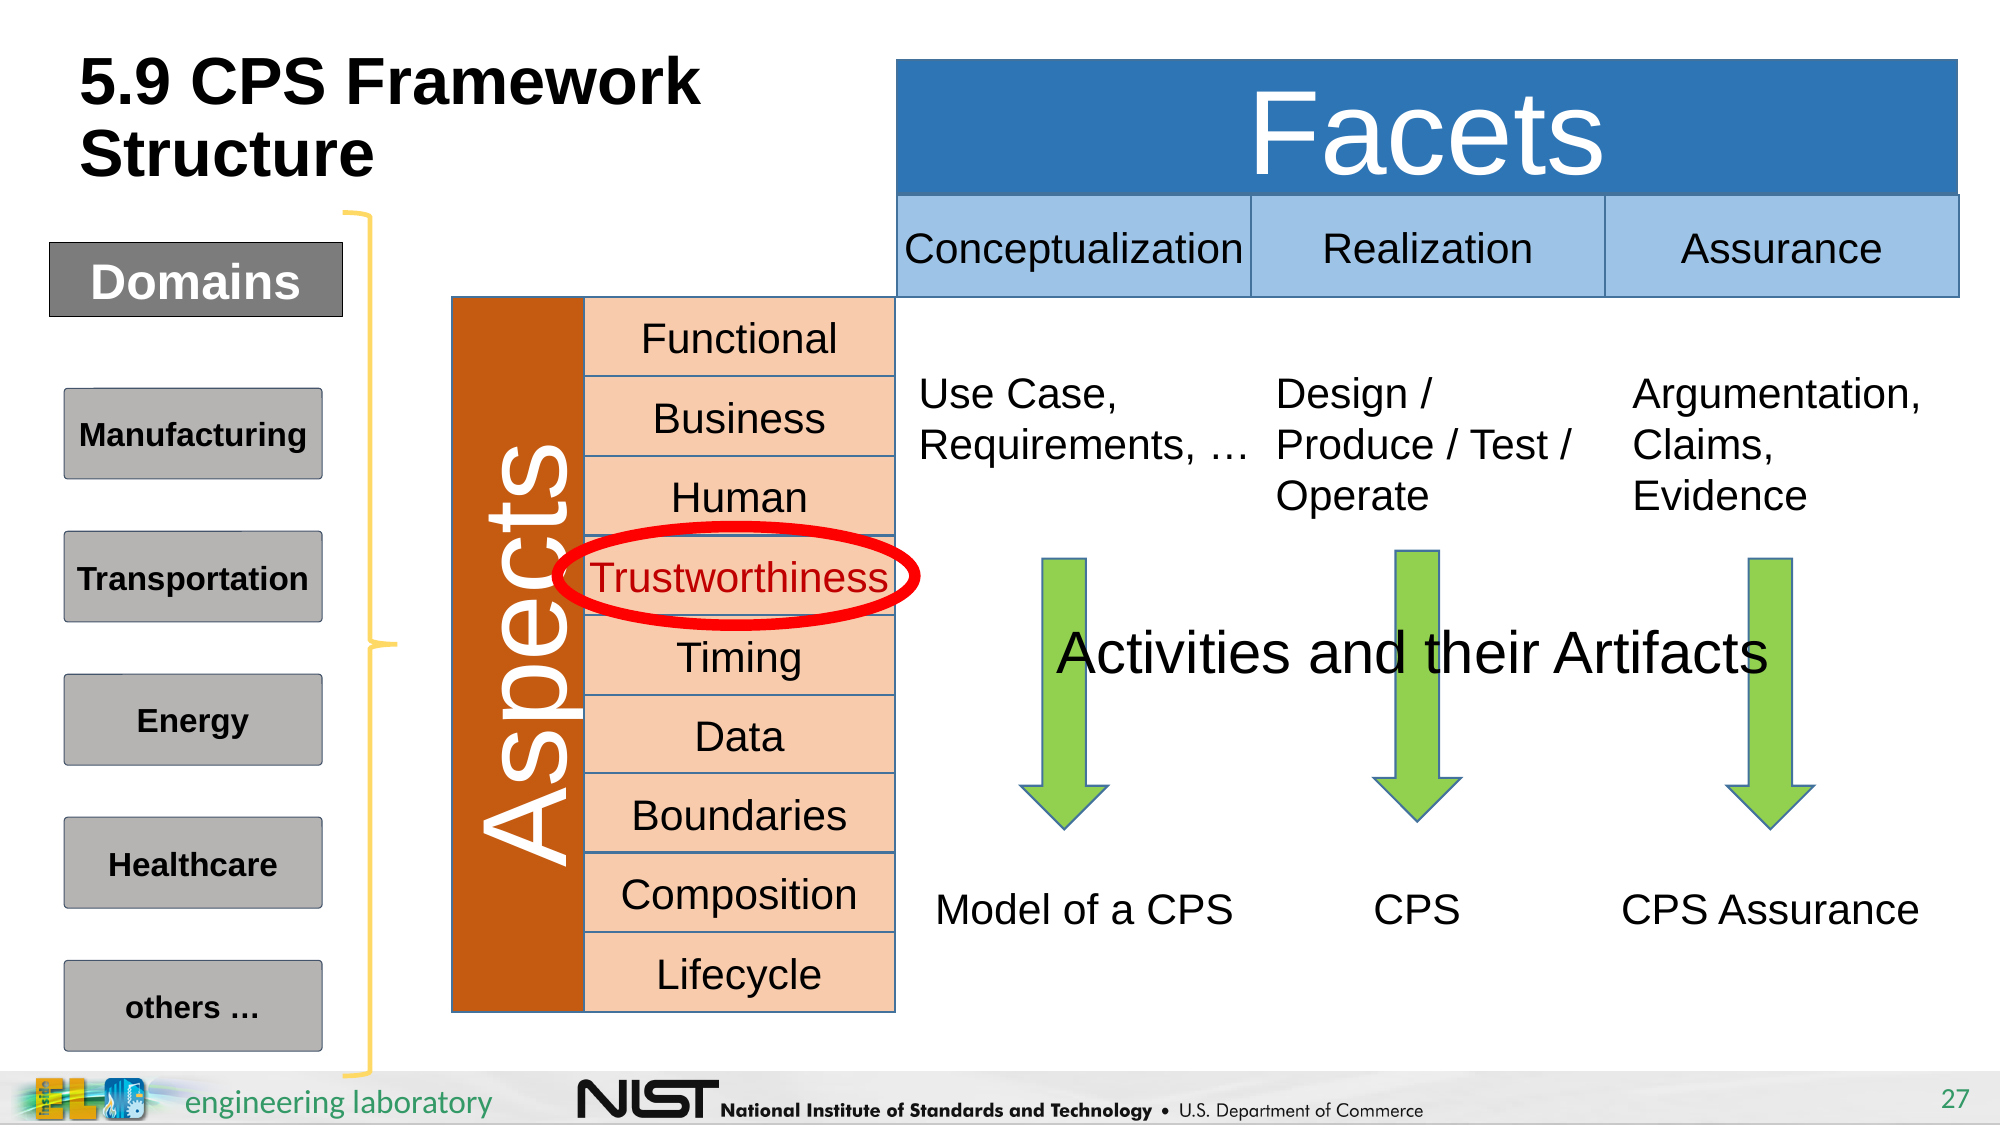

Facets
Conceptualization
Realization
Assurance
Functional
Business
Human
Use Case,
Requirements, …
Design / Produce / Test / Operate
Argumentation,
Claims, Evidence
Trustworthiness
Timing
Data

Aspects
Activities and their Artifacts

Boundaries
Composition
Lifecycle
Model of a CPS
CPS
CPS Assurance

Domains
Manufacturing
Transportation
Energy
Healthcare
others …
# 5.9 CPS Framework Structure

27